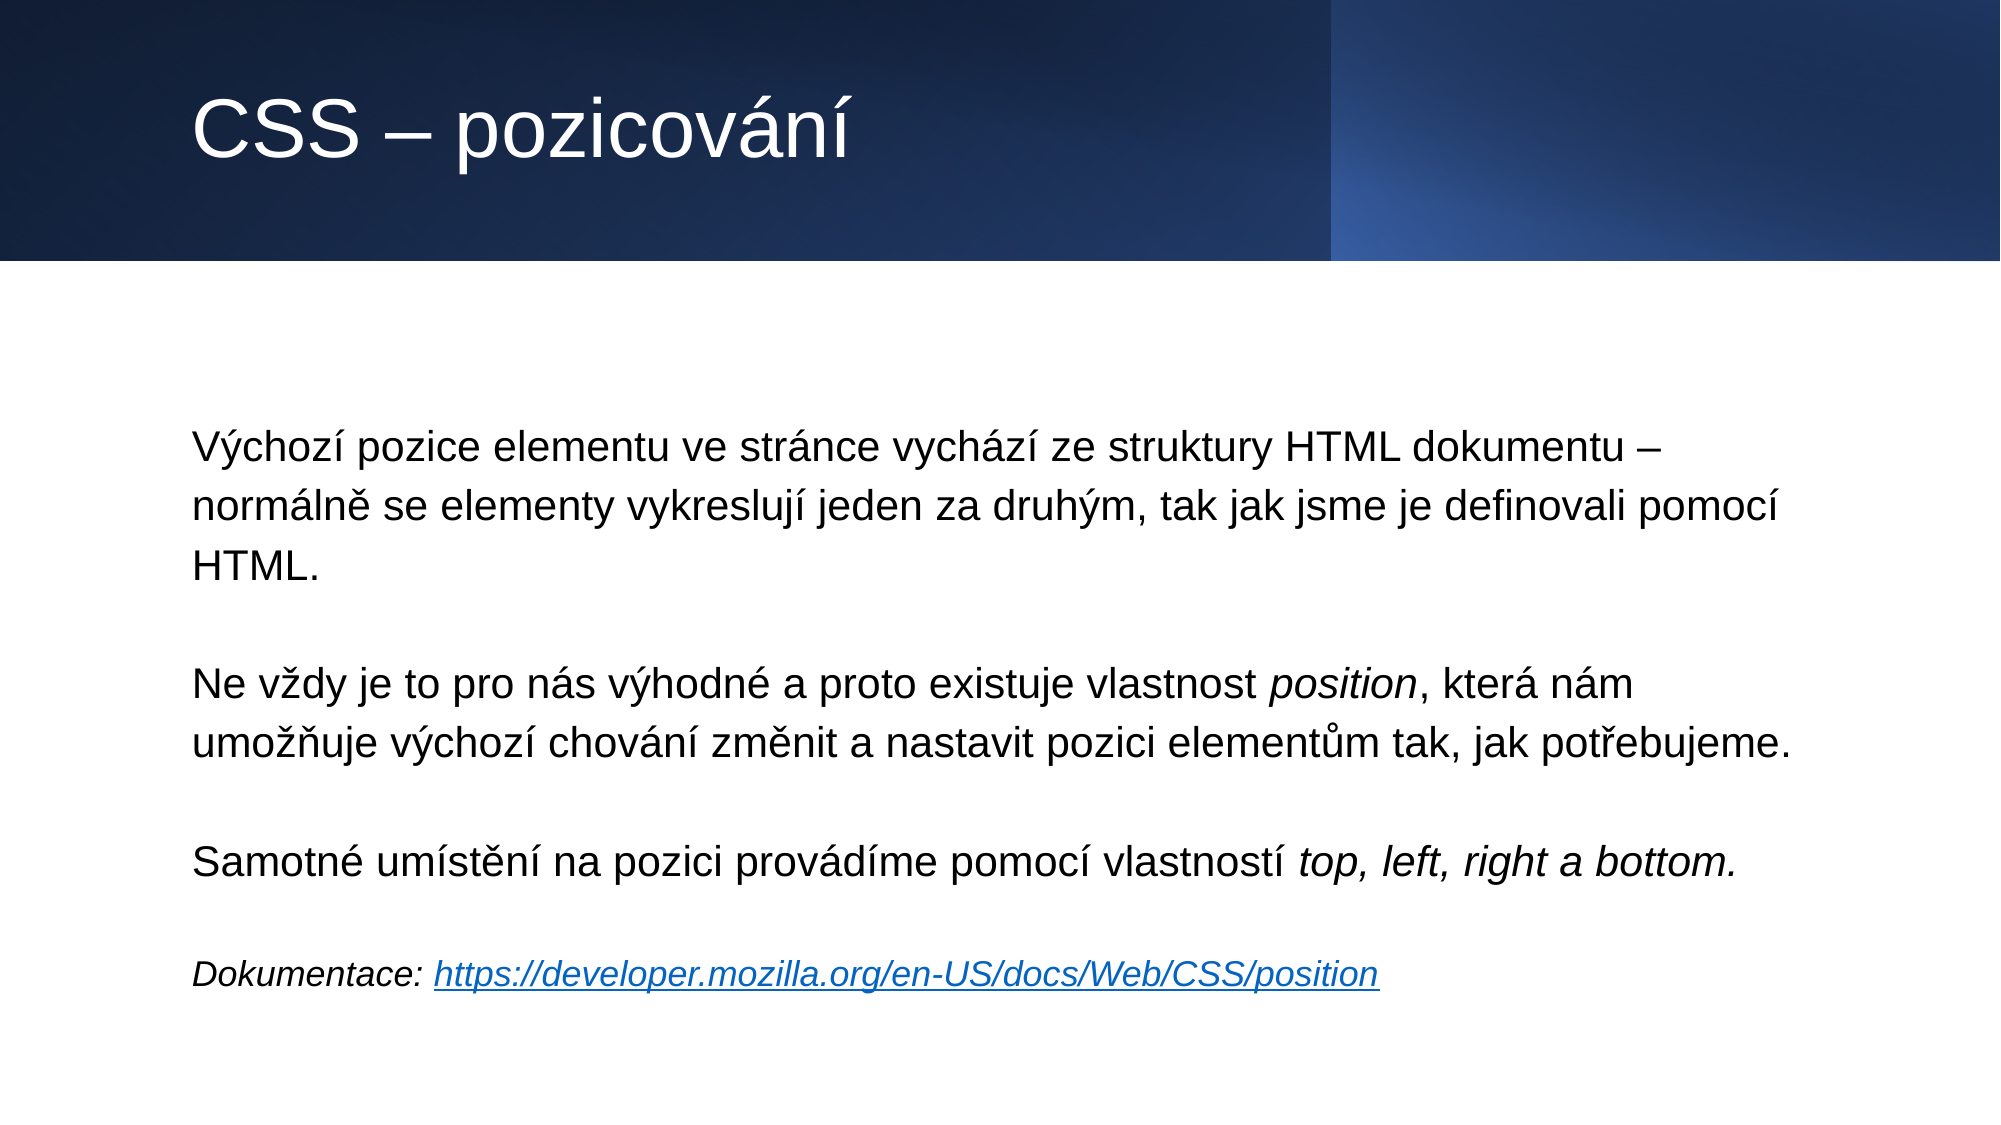

# CSS – pozicování
Výchozí pozice elementu ve stránce vychází ze struktury HTML dokumentu – normálně se elementy vykreslují jeden za druhým, tak jak jsme je definovali pomocí HTML.

Ne vždy je to pro nás výhodné a proto existuje vlastnost position, která nám umožňuje výchozí chování změnit a nastavit pozici elementům tak, jak potřebujeme.

Samotné umístění na pozici provádíme pomocí vlastností top, left, right a bottom.

Dokumentace: https://developer.mozilla.org/en-US/docs/Web/CSS/position